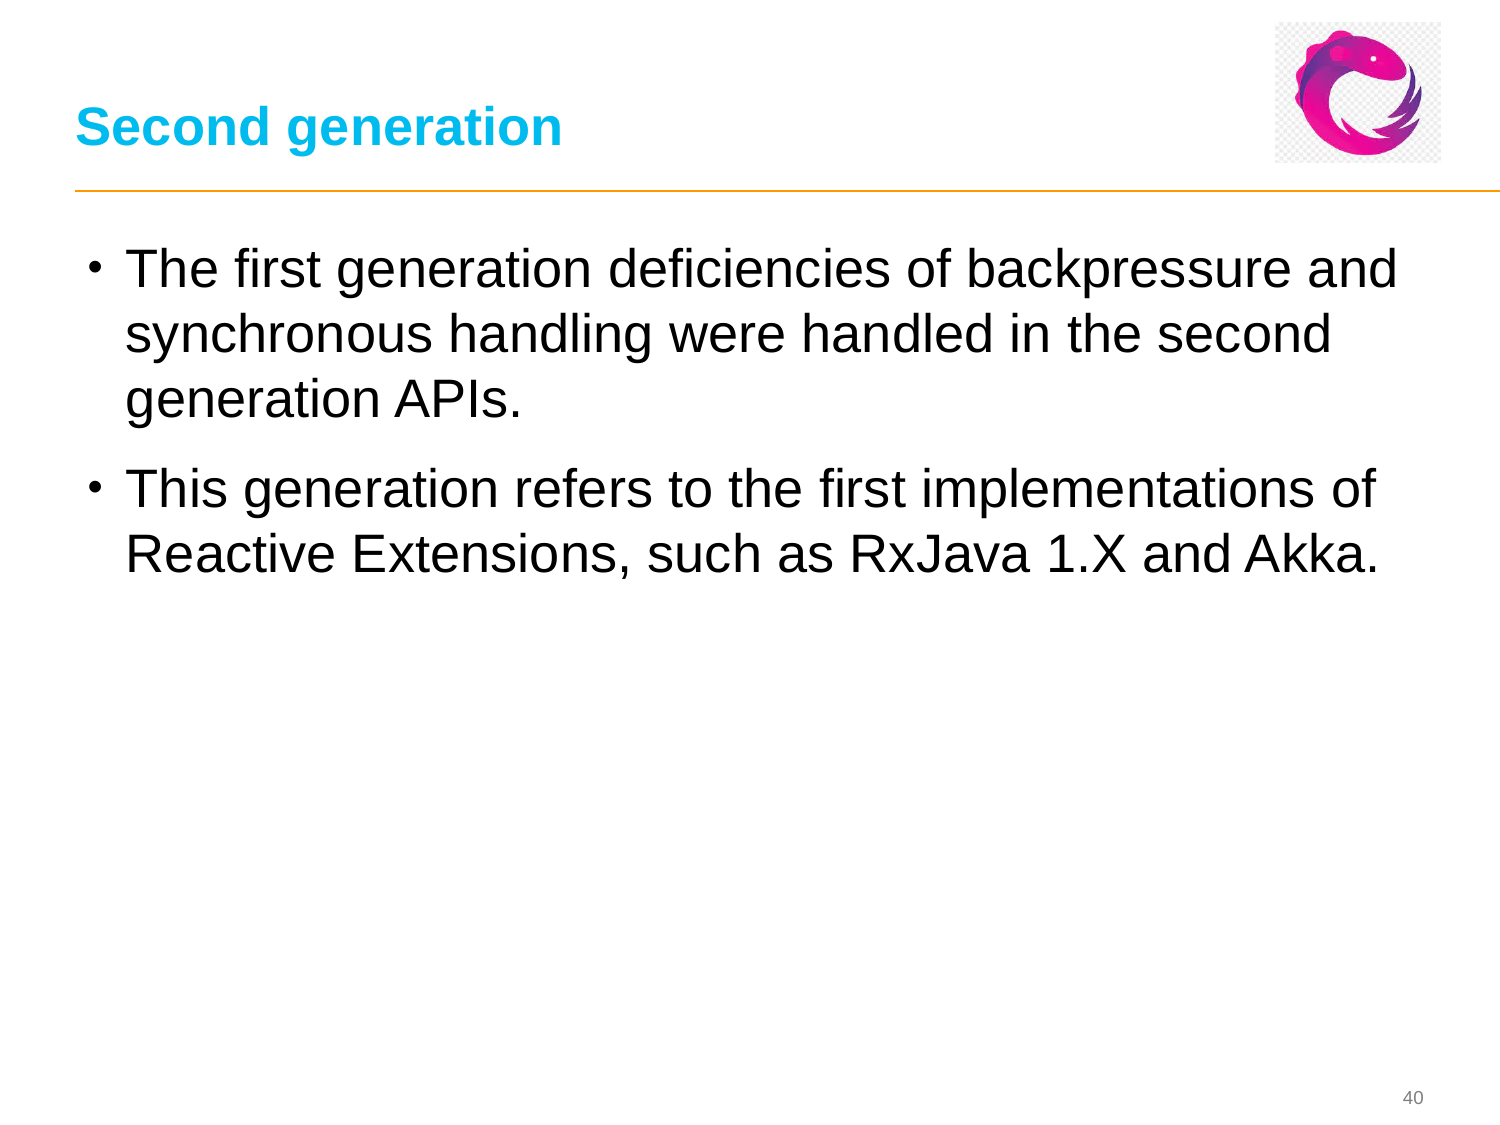

# Second generation
The first generation deficiencies of backpressure and synchronous handling were handled in the second generation APIs.
This generation refers to the first implementations of Reactive Extensions, such as RxJava 1.X and Akka.